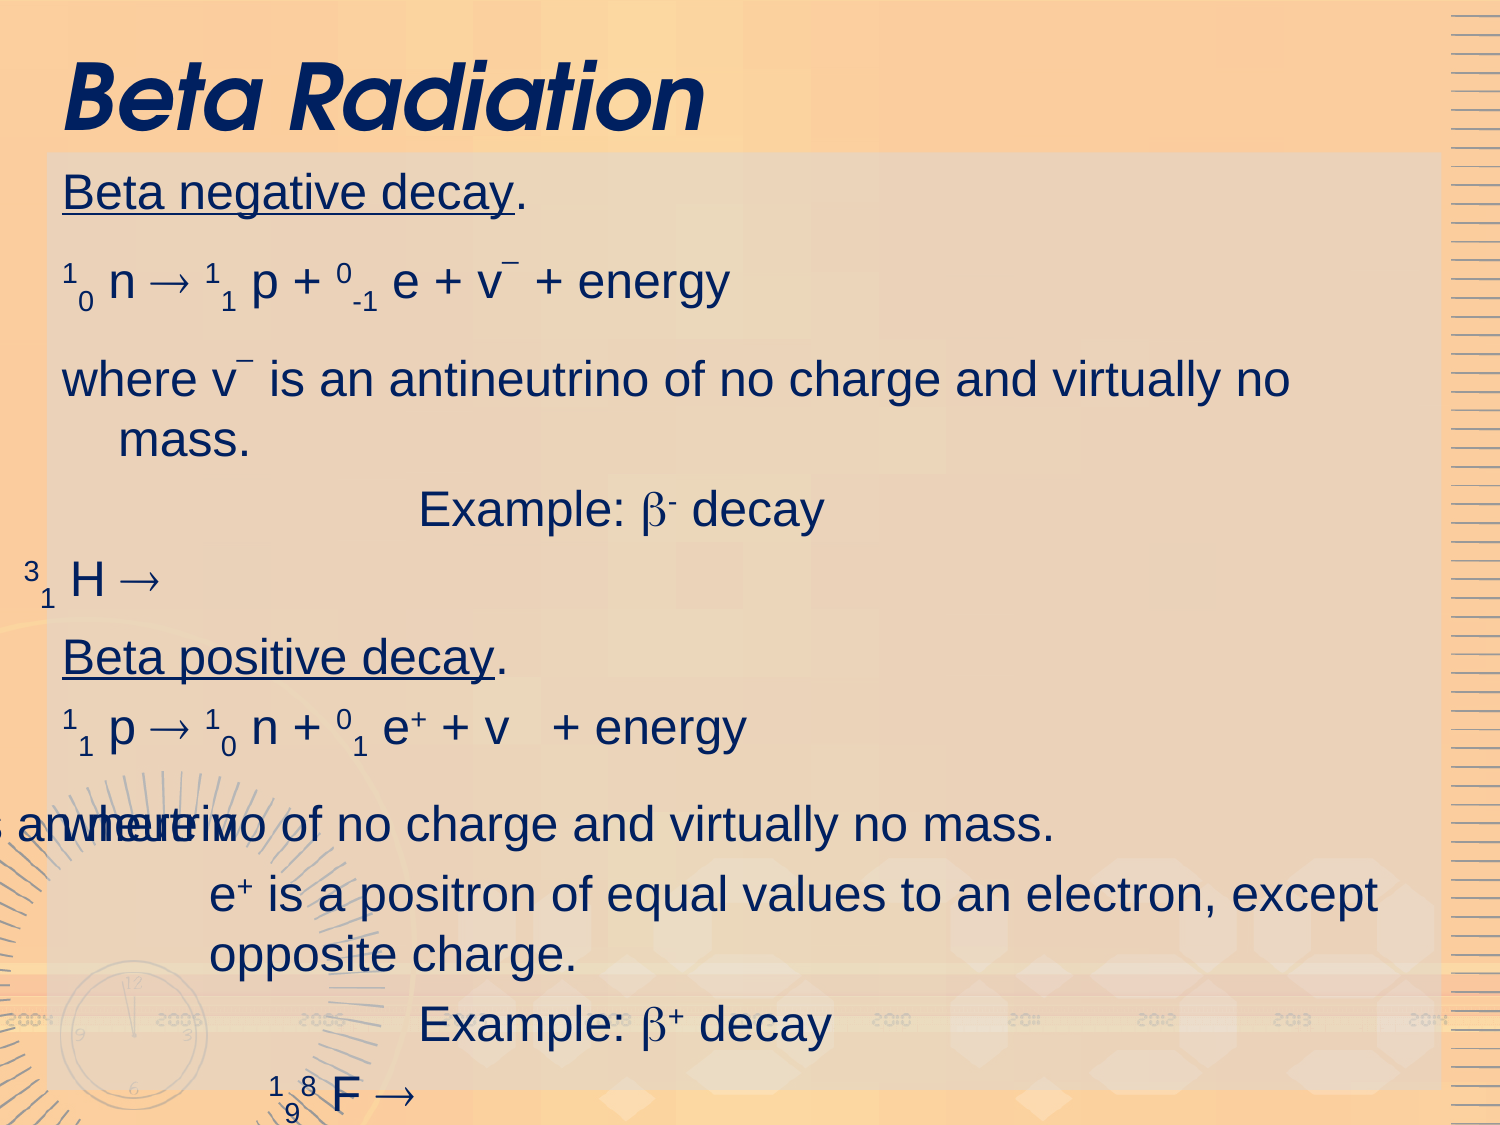

# Beta Radiation
Beta negative decay.
10 n → 11 p + 0-1 e + v_  + energy
where v_  is an antineutrino of no charge and virtually no mass.
			Example: β- decay
		                31 H →
Beta positive decay.
11 p → 10 n + 01 e+ + v   + energy
where v                        is an neutrino of no charge and virtually no mass.
	e+ is a positron of equal values to an electron, except opposite charge.
			Example: β+ decay
		198 F →